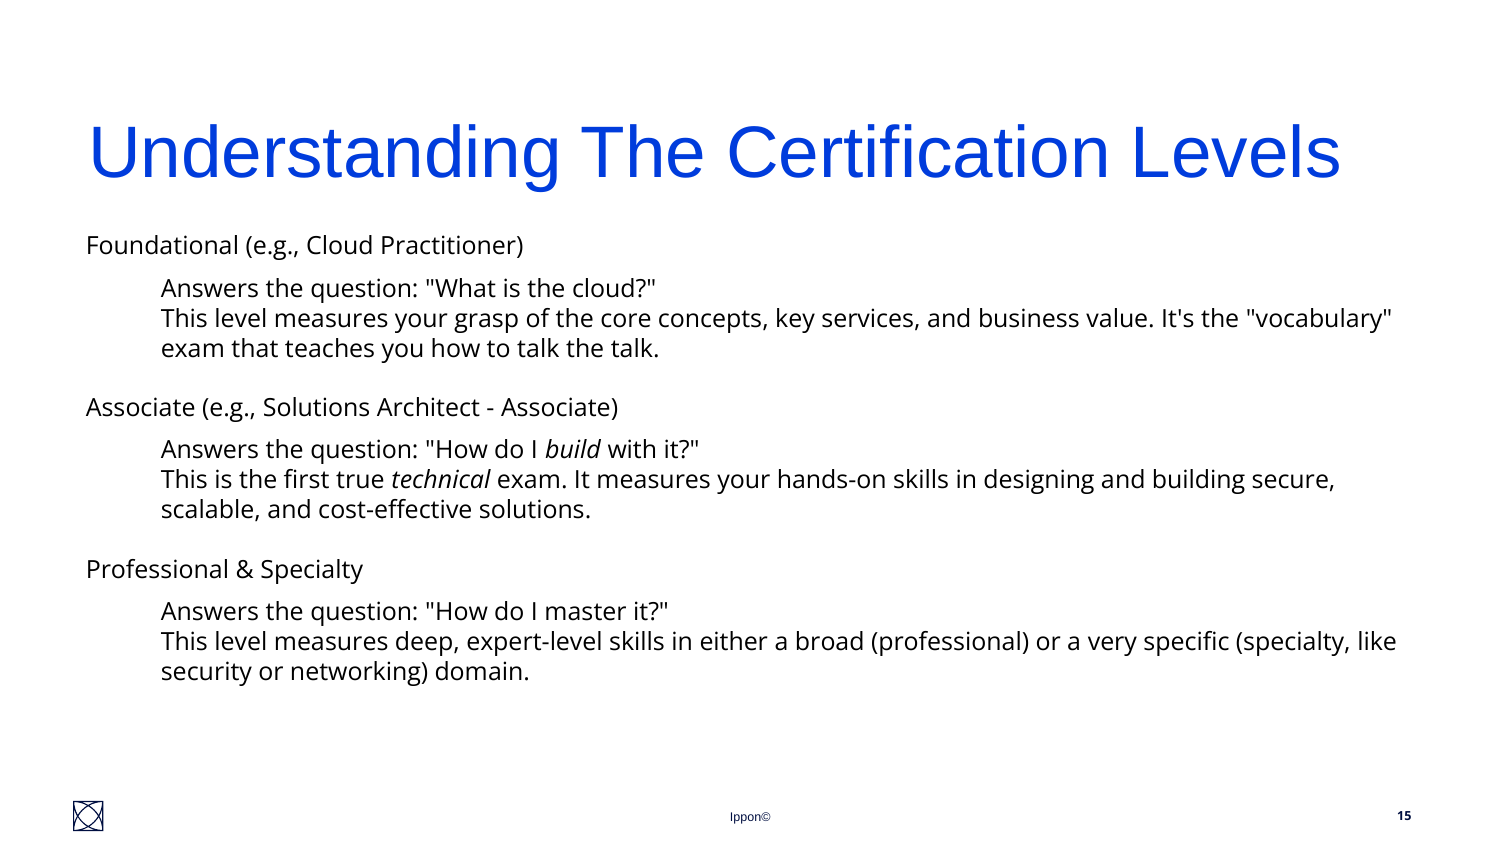

# Understanding The Certification Levels
Foundational (e.g., Cloud Practitioner)
Answers the question: "What is the cloud?"
This level measures your grasp of the core concepts, key services, and business value. It's the "vocabulary" exam that teaches you how to talk the talk.
Associate (e.g., Solutions Architect - Associate)
Answers the question: "How do I build with it?"
This is the first true technical exam. It measures your hands-on skills in designing and building secure, scalable, and cost-effective solutions.
Professional & Specialty
Answers the question: "How do I master it?"
This level measures deep, expert-level skills in either a broad (professional) or a very specific (specialty, like security or networking) domain.

15